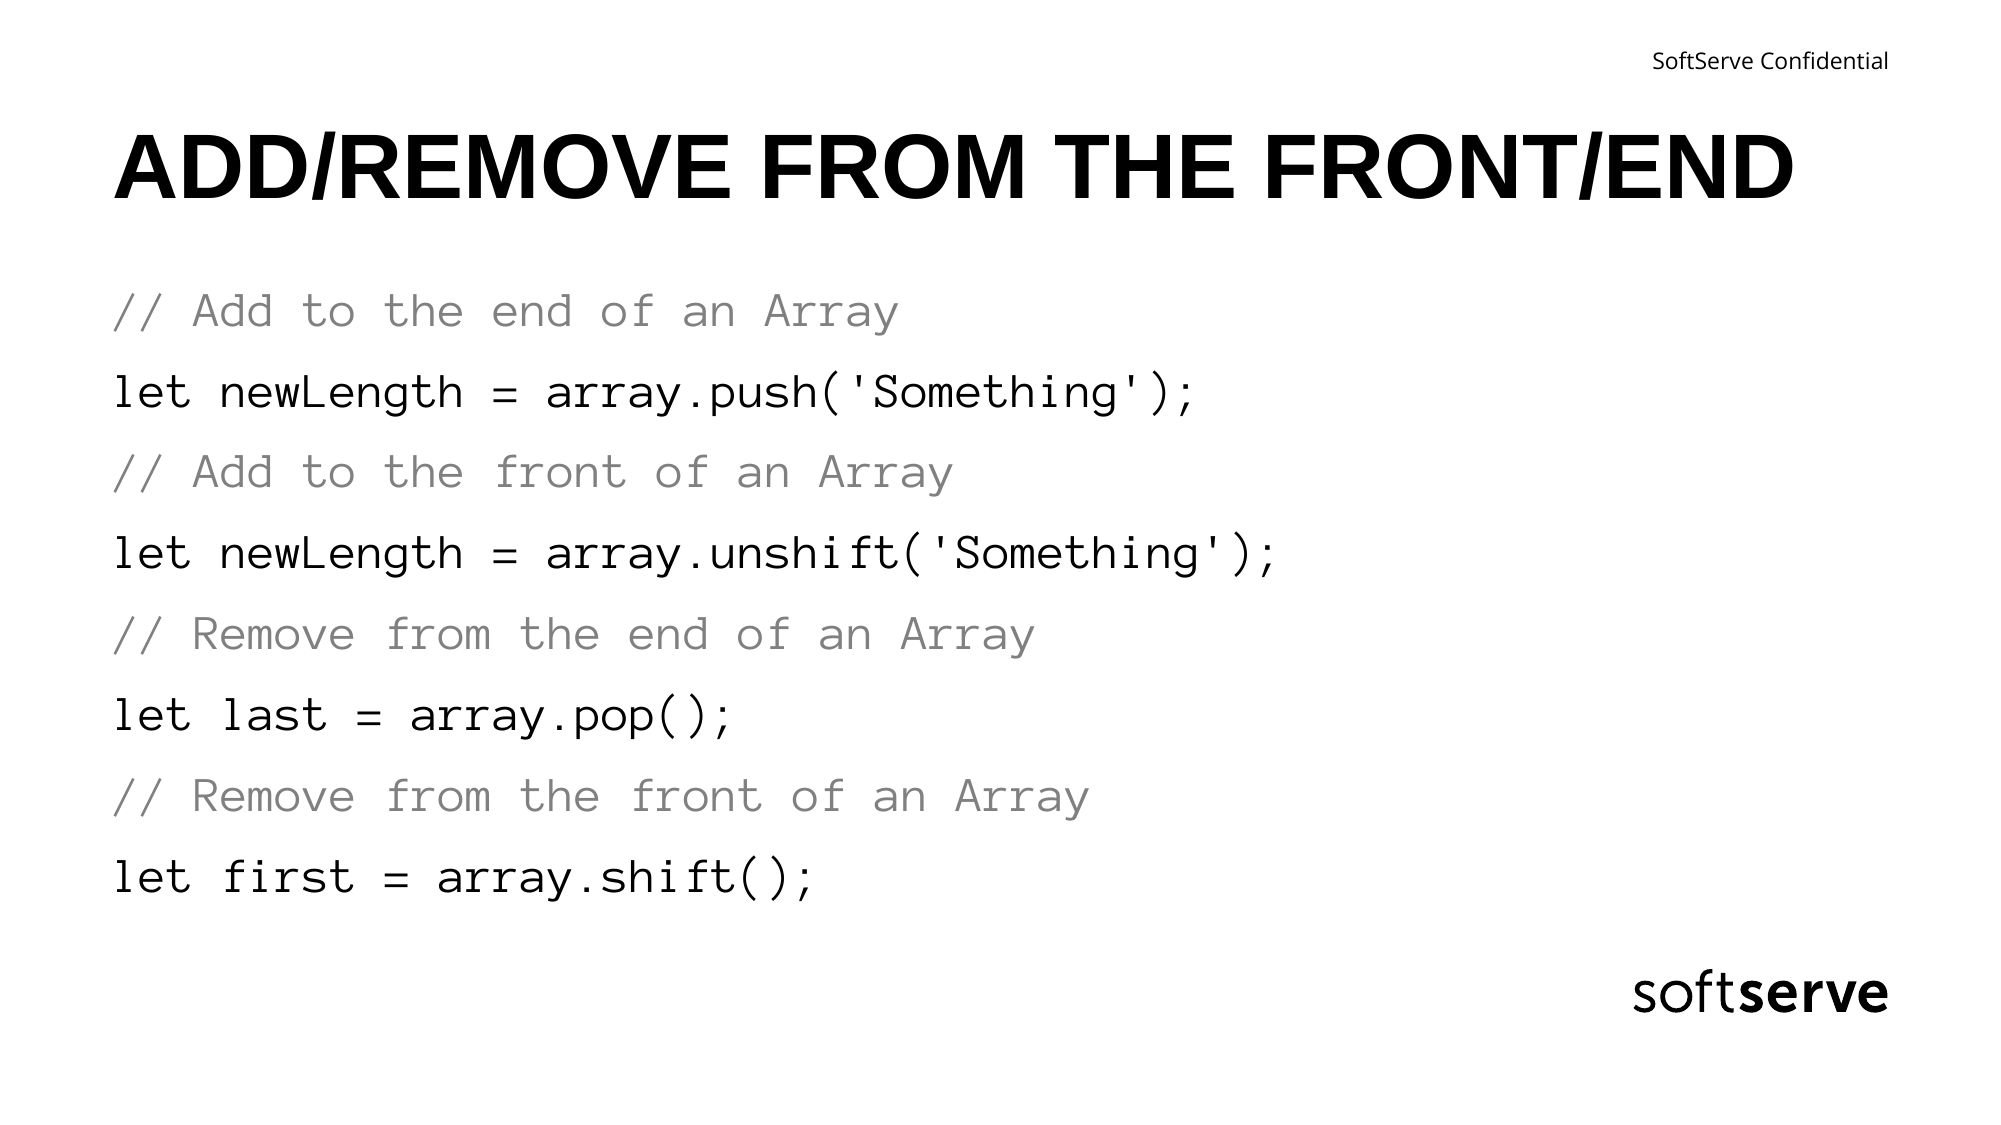

# ADD/REMOVE FROM THE FRONT/END
// Add to the end of an Array
let newLength = array.push('Something');
// Add to the front of an Array
let newLength = array.unshift('Something');
// Remove from the end of an Array
let last = array.pop();
// Remove from the front of an Array
let first = array.shift();